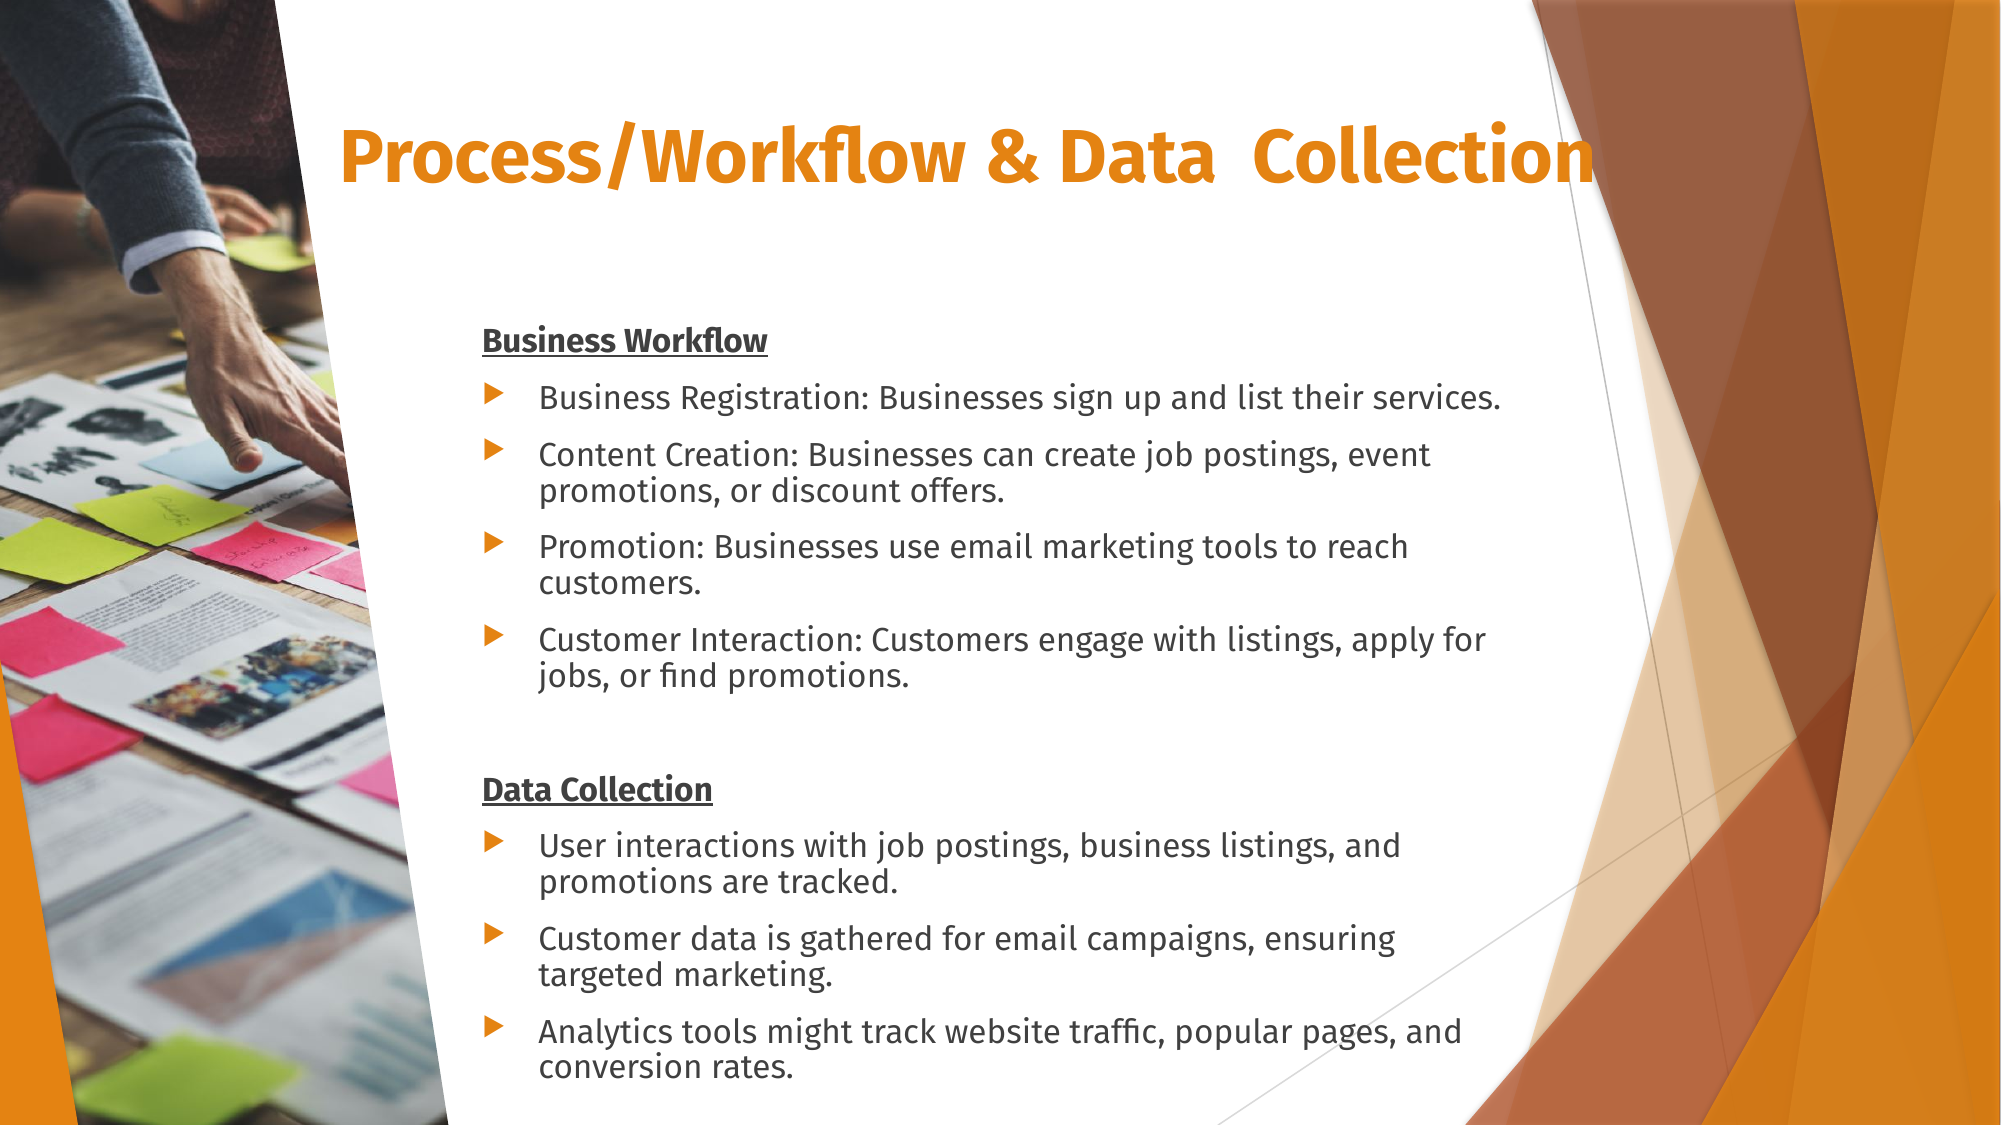

# Process/Workflow & Data  Collection
Business Workflow
Business Registration: Businesses sign up and list their services.
Content Creation: Businesses can create job postings, event promotions, or discount offers.
Promotion: Businesses use email marketing tools to reach customers.
Customer Interaction: Customers engage with listings, apply for jobs, or find promotions.

Data Collection
User interactions with job postings, business listings, and promotions are tracked.
Customer data is gathered for email campaigns, ensuring targeted marketing.
Analytics tools might track website traffic, popular pages, and conversion rates.